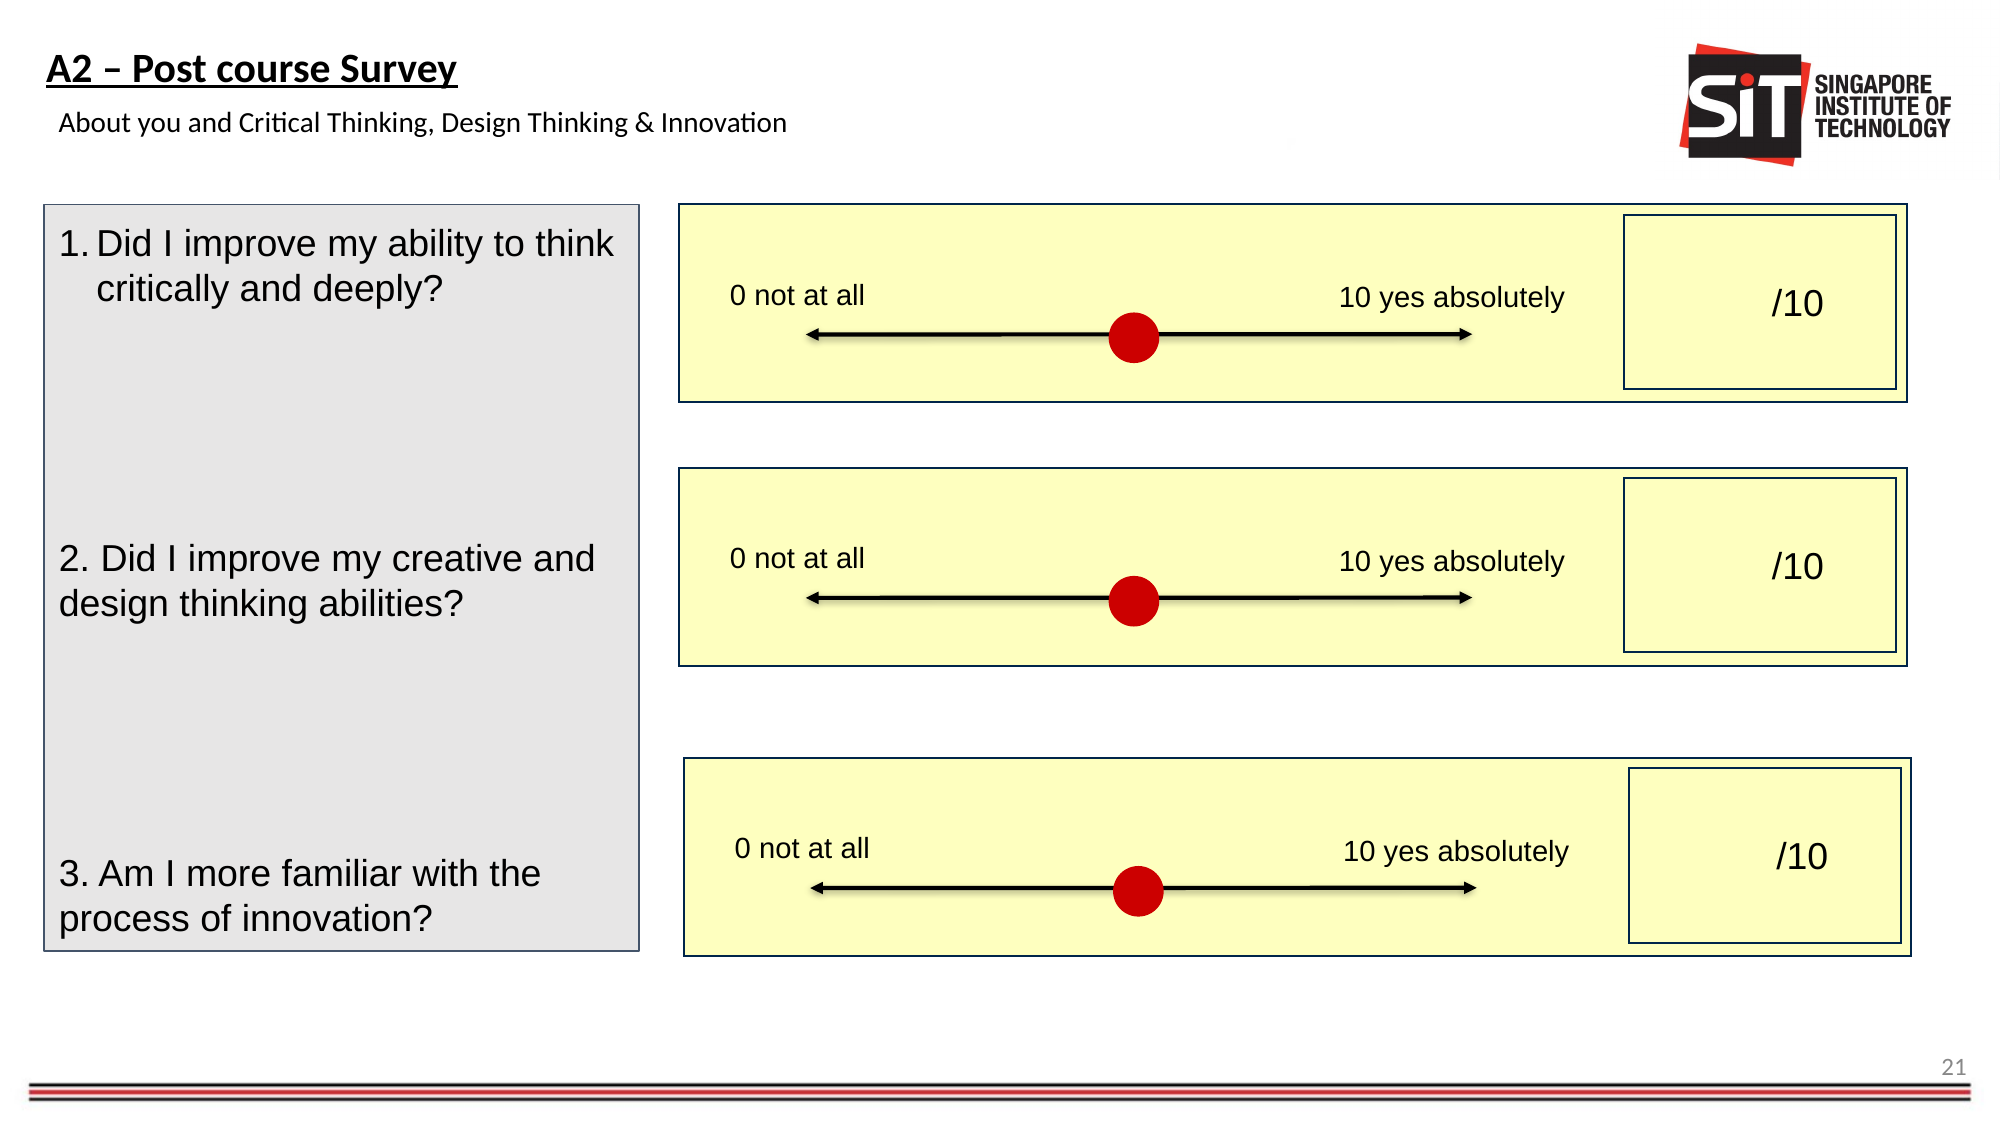

A2 – Post course Survey
About you and Critical Thinking, Design Thinking & Innovation

Did I improve my ability to think critically and deeply?

2. Did I improve my creative and  design thinking abilities?

3. Am I more familiar with the process of innovation?

0 not at all
/10
10 yes absolutely

0 not at all
/10
10 yes absolutely

0 not at all
/10
10 yes absolutely

21